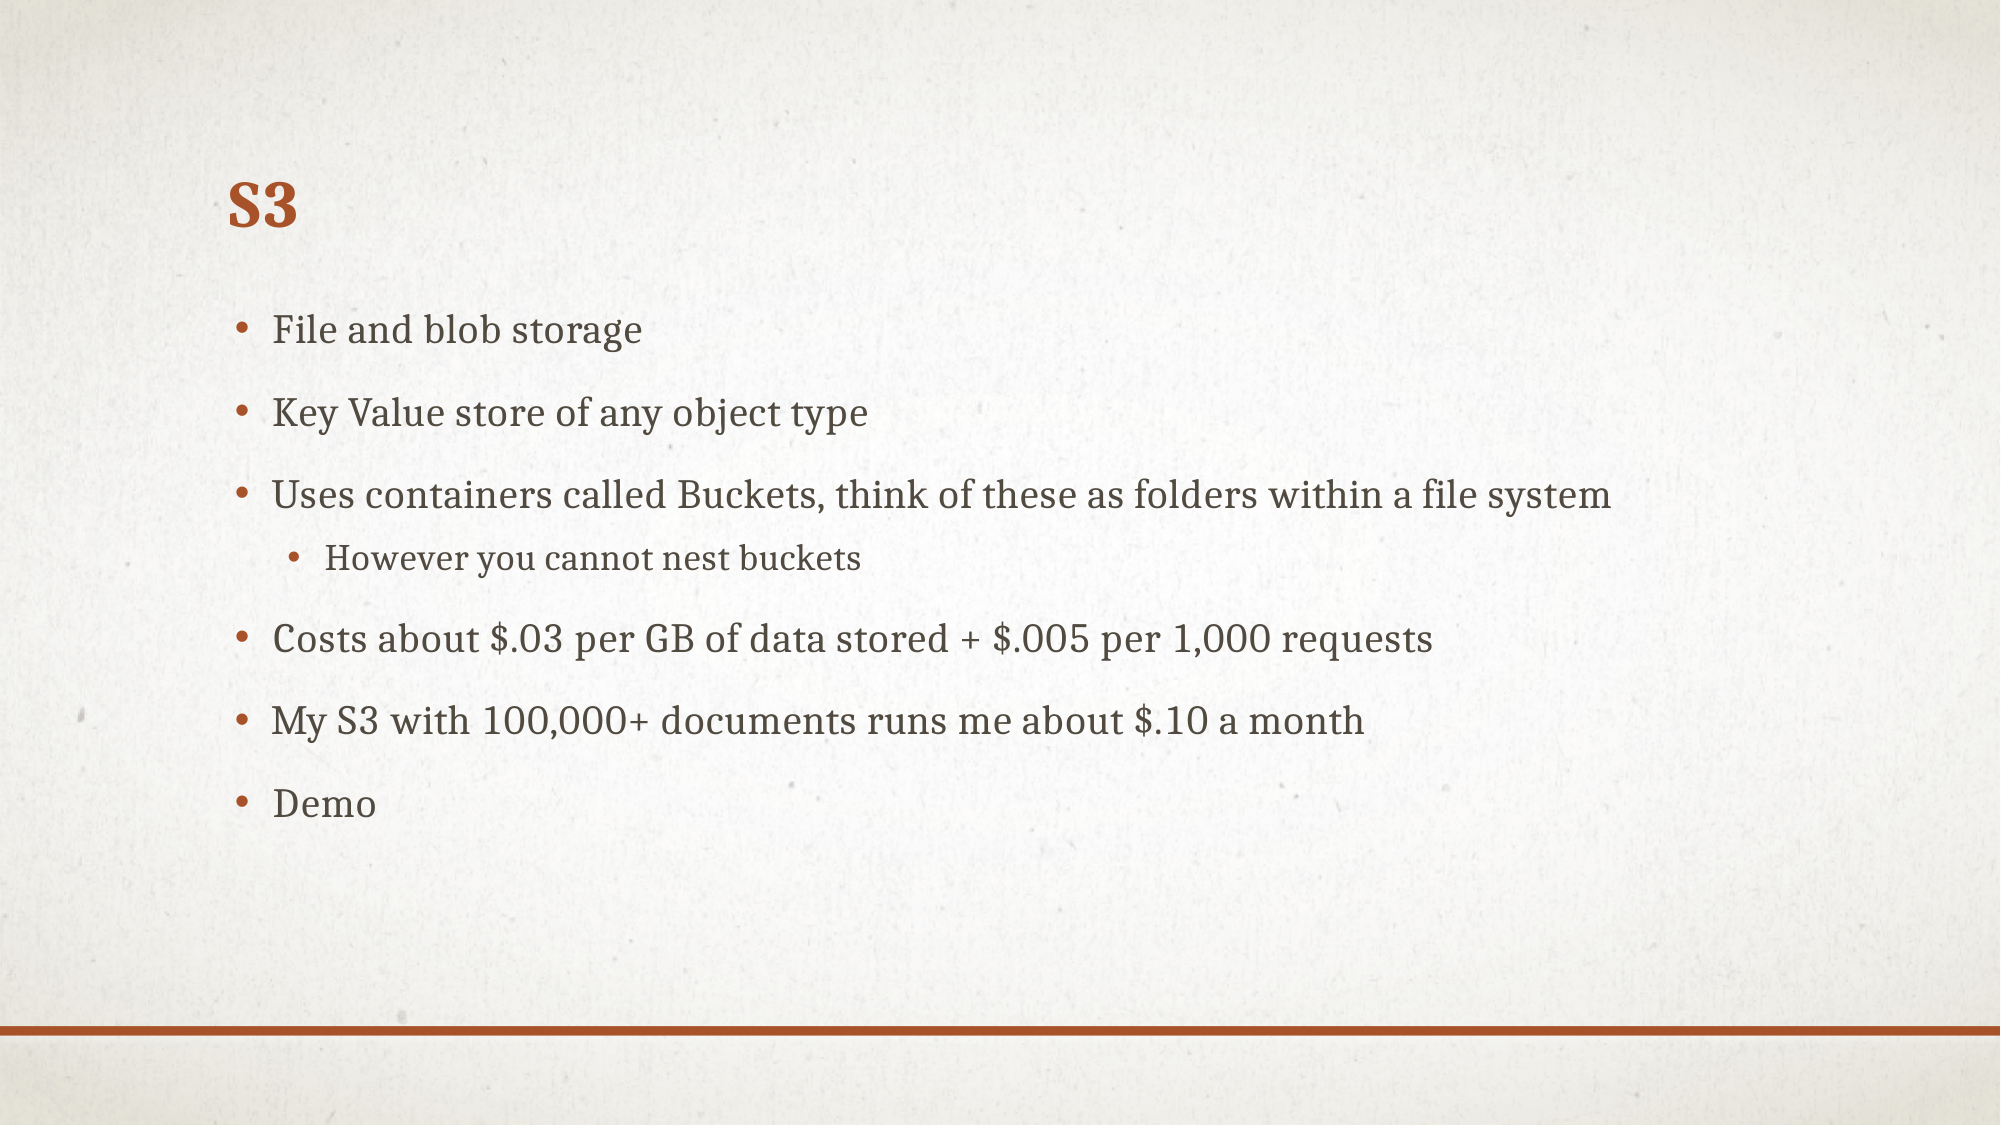

# S3
File and blob storage
Key Value store of any object type
Uses containers called Buckets, think of these as folders within a file system
However you cannot nest buckets
Costs about $.03 per GB of data stored + $.005 per 1,000 requests
My S3 with 100,000+ documents runs me about $.10 a month
Demo